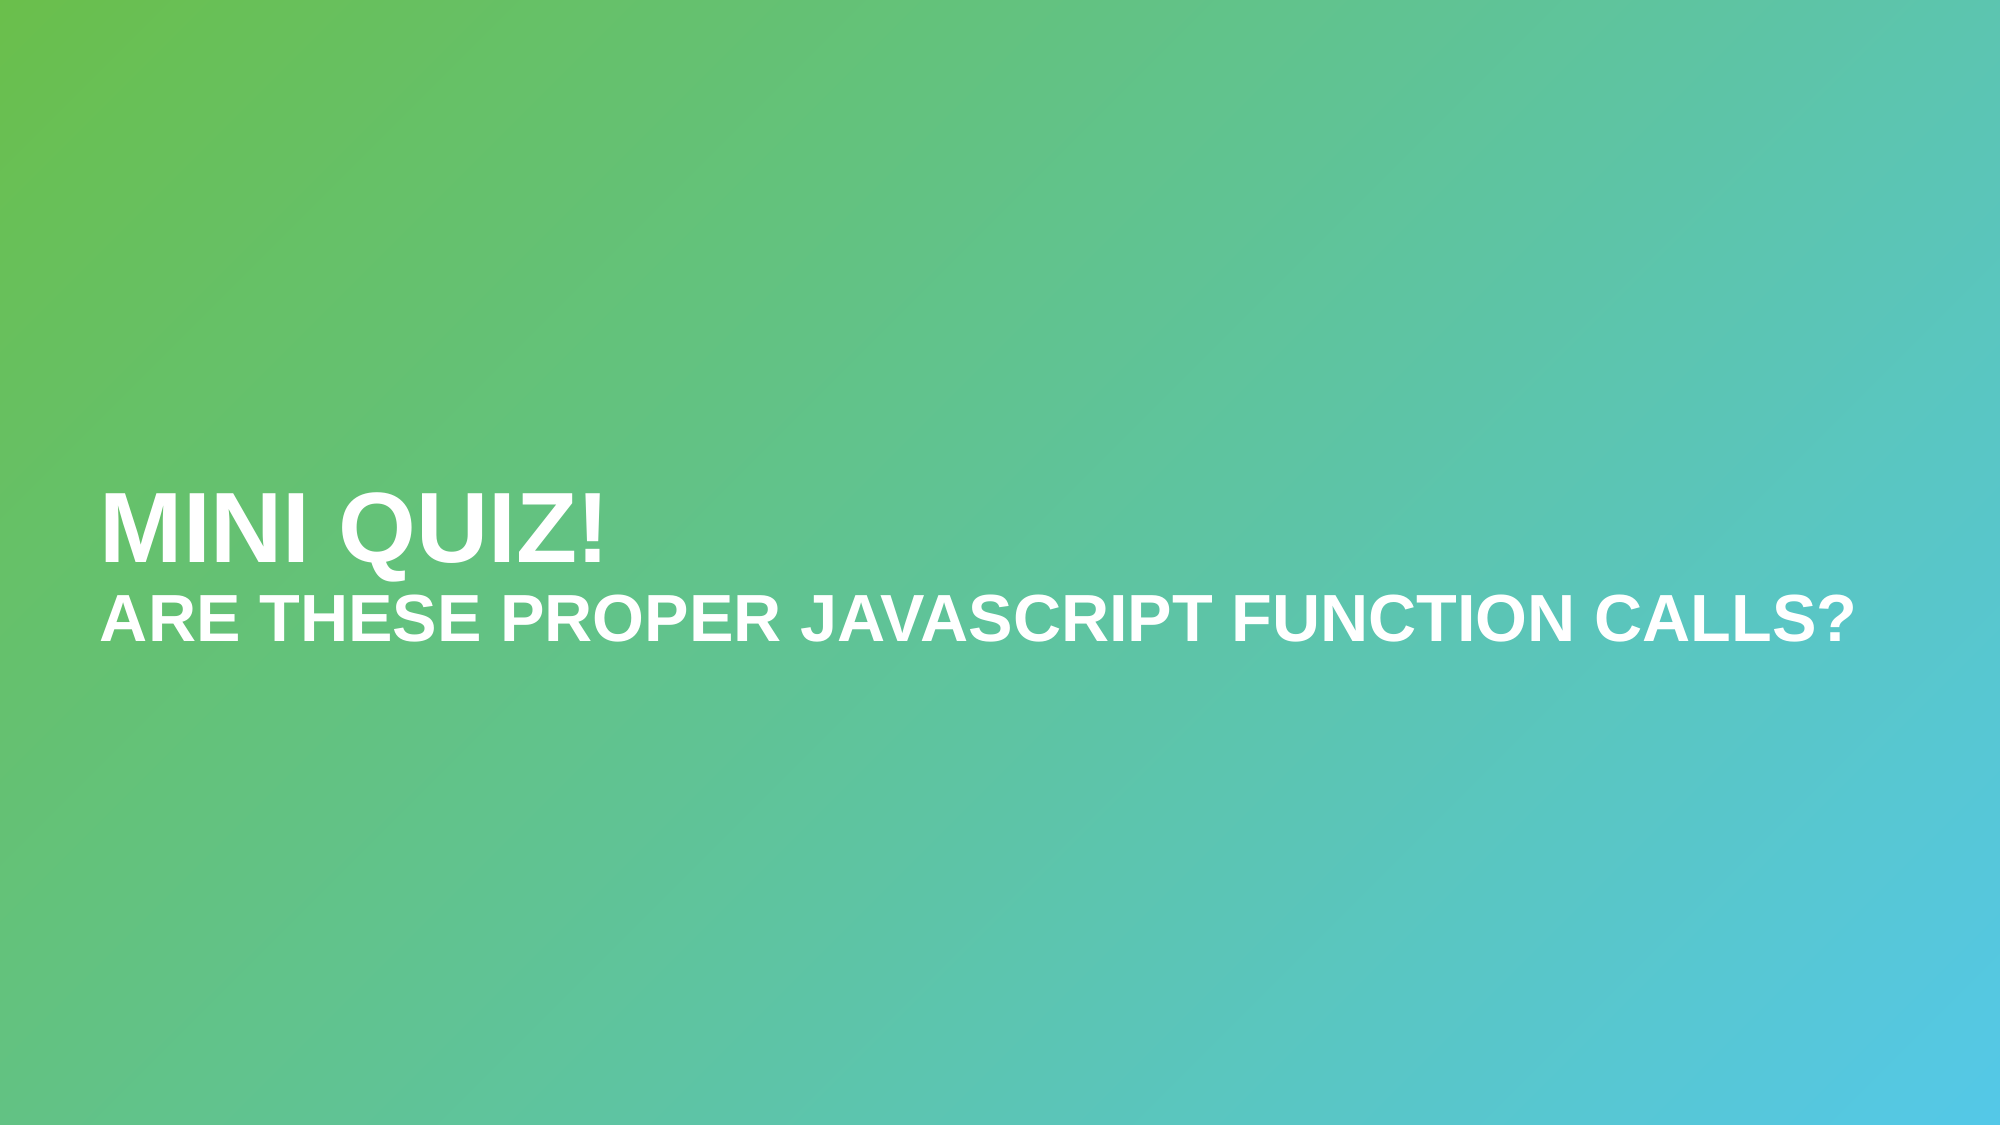

# Mini Quiz! Are these proper JavaScript function calls?